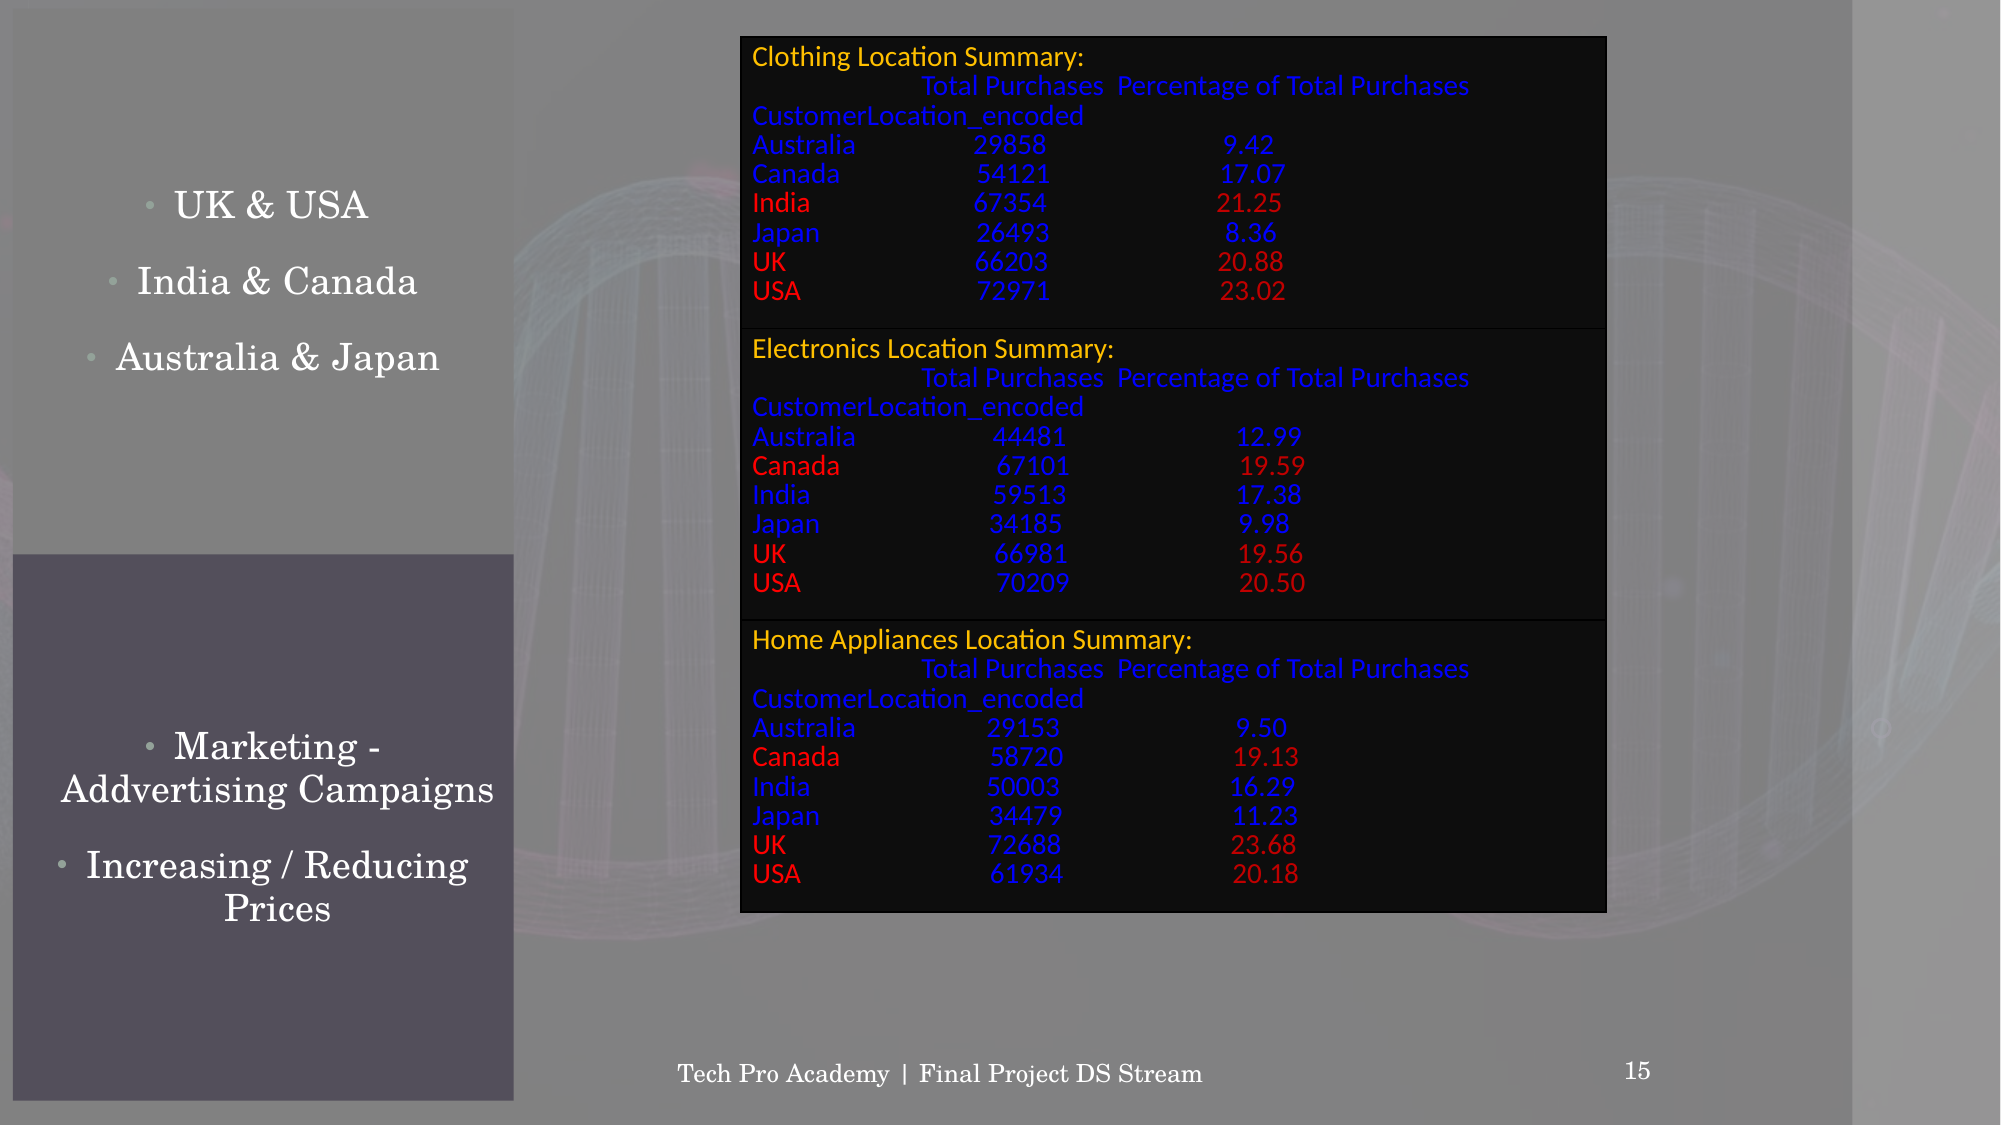

UK & USA
India & Canada
Australia & Japan
| Clothing Location Summary:                           Total Purchases  Percentage of Total Purchases CustomerLocation\_encoded                                                 Australia                  29858                           9.42 Canada                     54121                          17.07 India                         67354                          21.25 Japan                        26493                           8.36 UK                             66203                          20.88 USA                           72971                          23.02 |
| --- |
| Electronics Location Summary:                           Total Purchases  Percentage of Total Purchases CustomerLocation\_encoded                                                 Australia                     44481                          12.99 Canada                        67101                          19.59 India                            59513                          17.38 Japan                          34185                           9.98 UK                                66981                          19.56 USA                              70209                          20.50 |
| Home Appliances Location Summary:                           Total Purchases  Percentage of Total Purchases CustomerLocation\_encoded                                                 Australia                    29153                           9.50 Canada                       58720                          19.13 India                           50003                          16.29 Japan                          34479                          11.23 UK                               72688                          23.68 USA                             61934                          20.18 |
Marketing - Addvertising Campaigns
Increasing / Reducing Prices
Tech Pro Academy | Final Project DS Stream
15